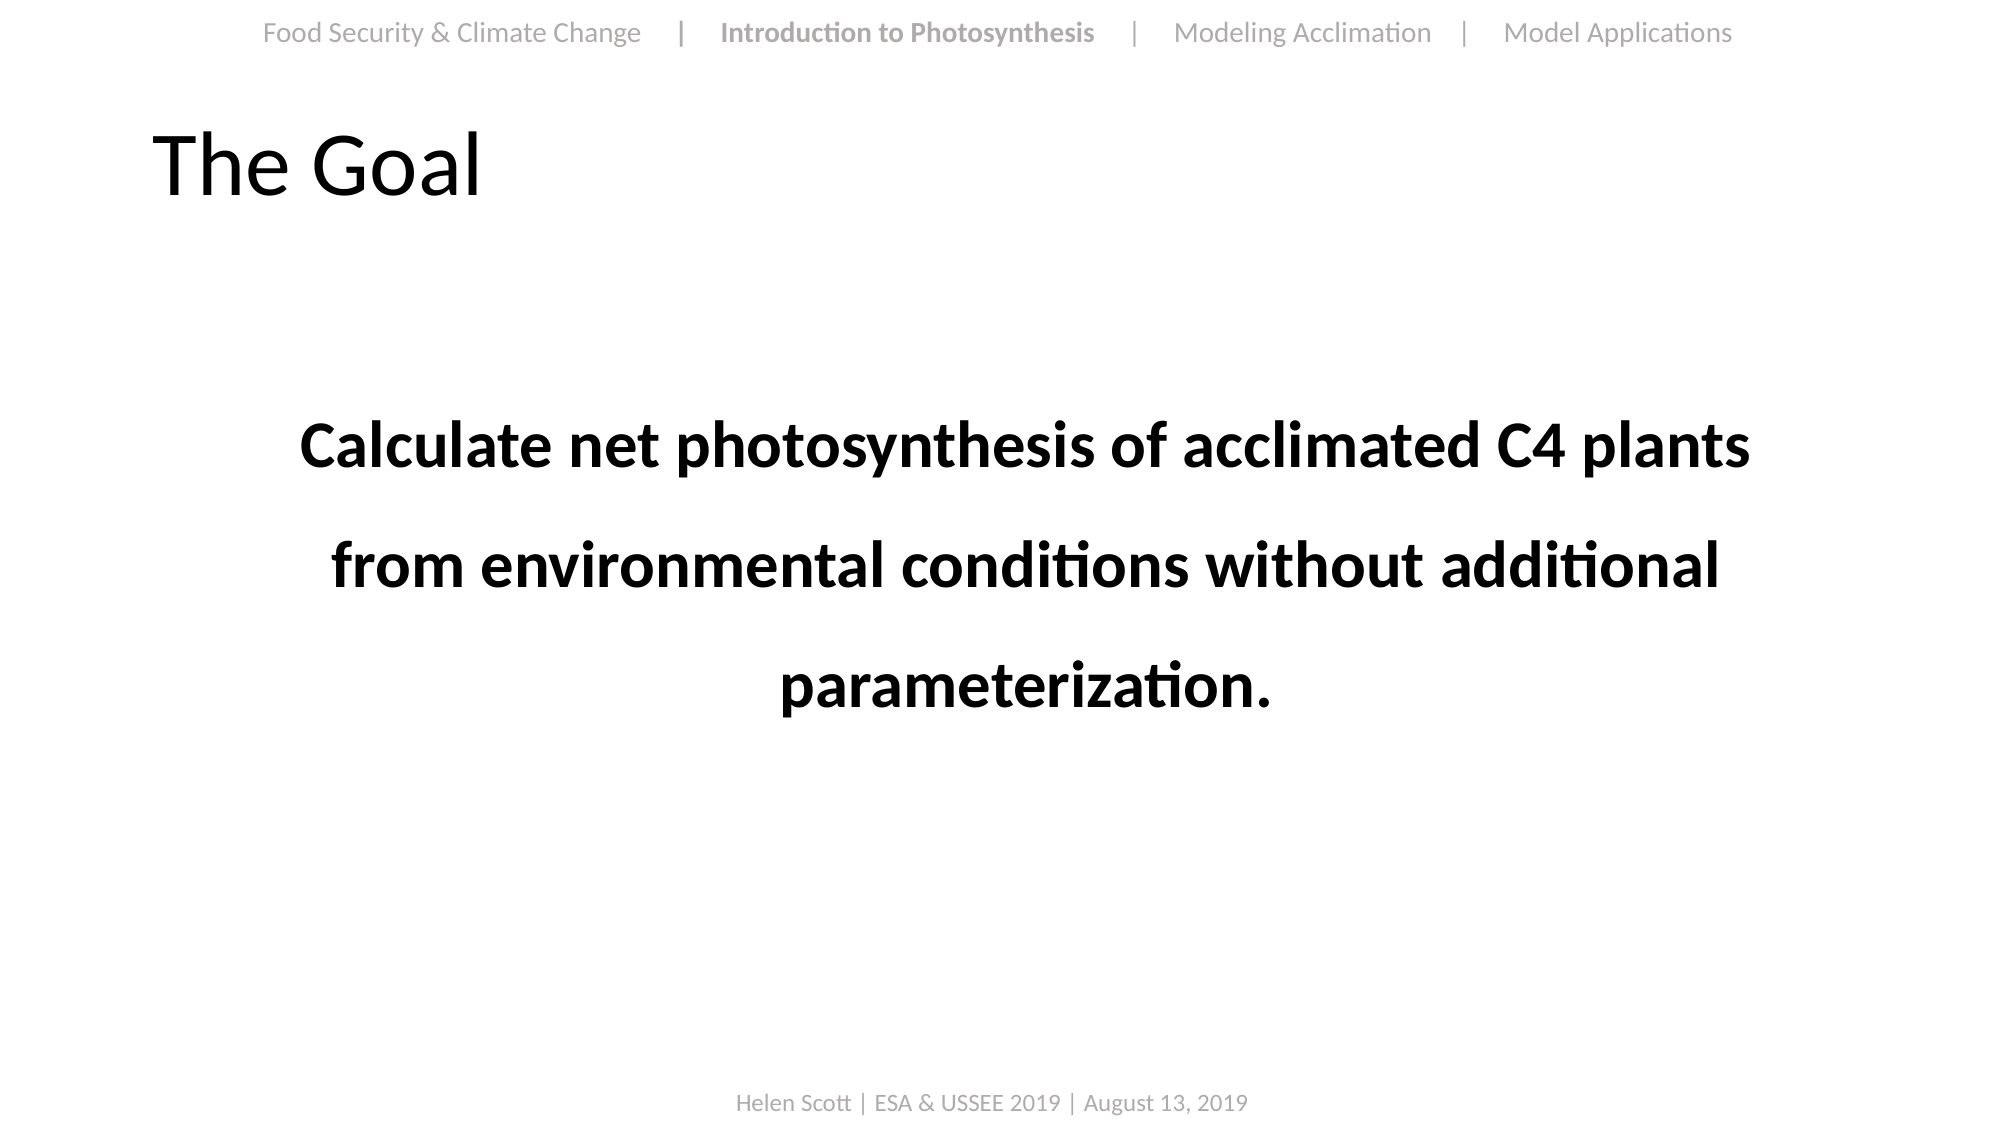

Food Security & Climate Change     |     Introduction to Photosynthesis     |     Modeling Acclimation    |     Model Applications
# The Goal
Calculate net photosynthesis of acclimated C4 plants from environmental conditions without additional parameterization.

Helen Scott | ESA & USSEE 2019 | August 13, 2019